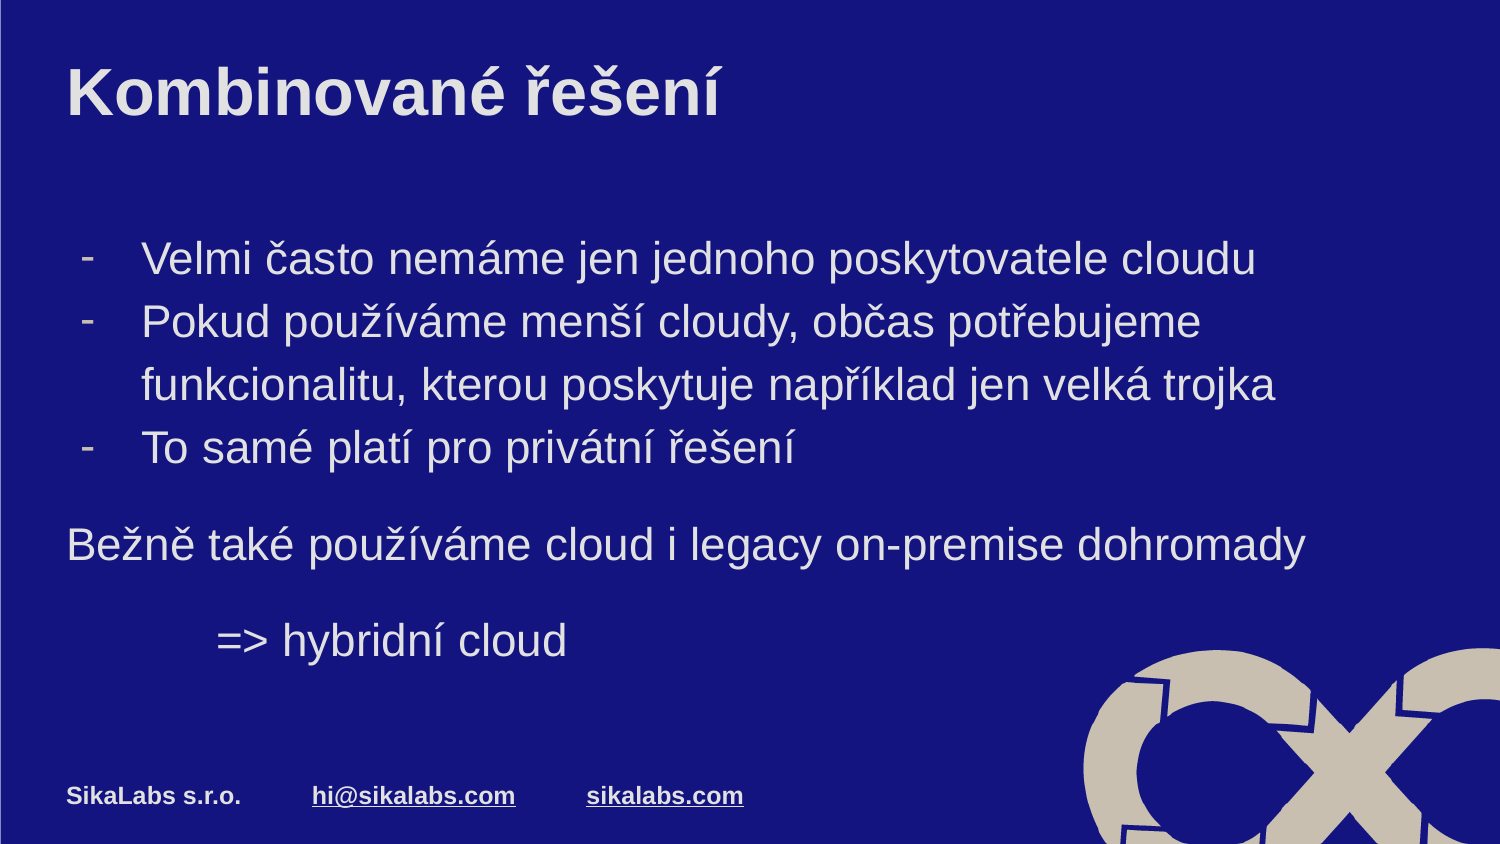

# Kombinované řešení
Velmi často nemáme jen jednoho poskytovatele cloudu
Pokud používáme menší cloudy, občas potřebujeme funkcionalitu, kterou poskytuje například jen velká trojka
To samé platí pro privátní řešení
Bežně také používáme cloud i legacy on-premise dohromady
	=> hybridní cloud